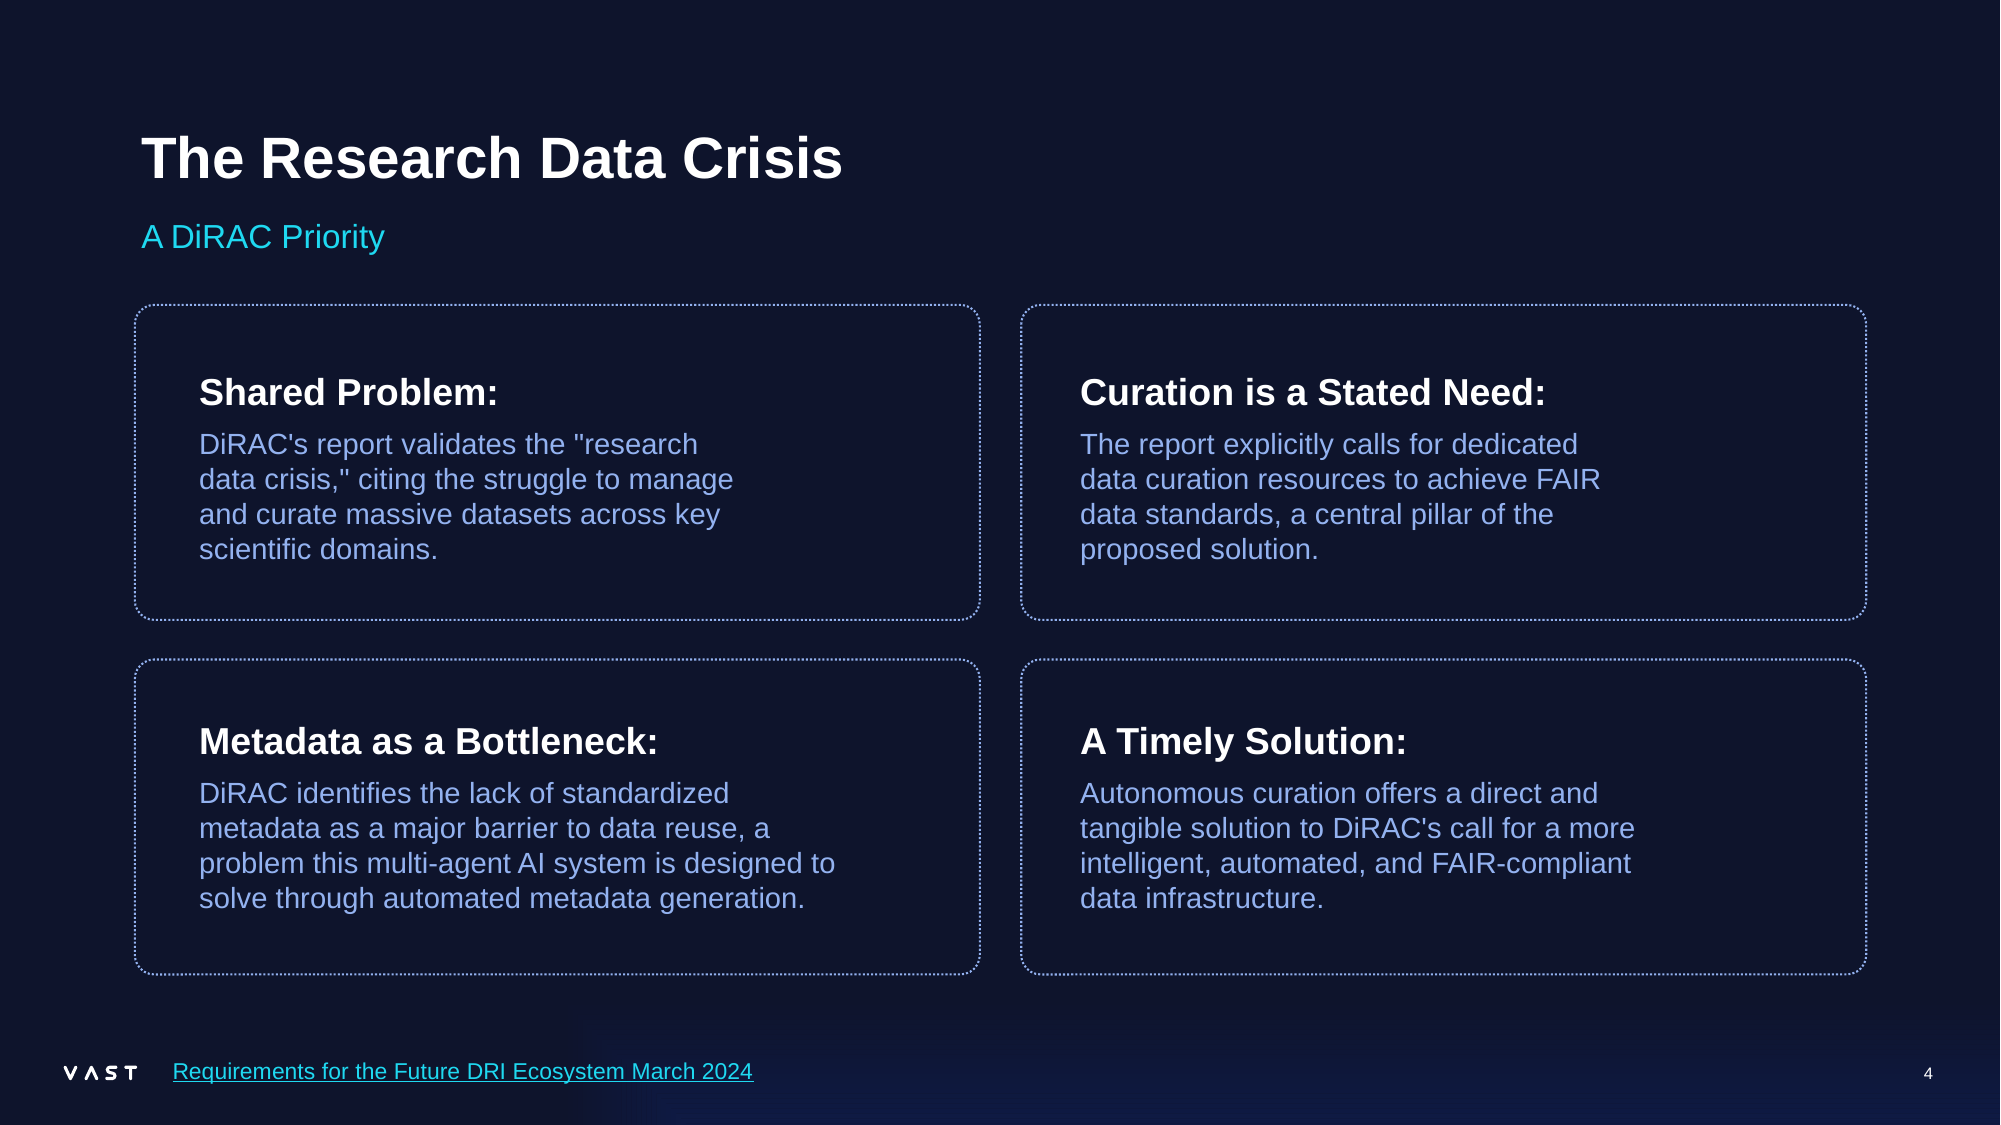

The Research Data Crisis
A DiRAC Priority

Shared Problem:
DiRAC's report validates the "research data crisis," citing the struggle to manage and curate massive datasets across key scientific domains.
Curation is a Stated Need:
The report explicitly calls for dedicated data curation resources to achieve FAIR data standards, a central pillar of the proposed solution.

Metadata as a Bottleneck:
DiRAC identifies the lack of standardized metadata as a major barrier to data reuse, a problem this multi-agent AI system is designed to solve through automated metadata generation.
A Timely Solution:
Autonomous curation offers a direct and tangible solution to DiRAC's call for a more intelligent, automated, and FAIR-compliant data infrastructure.
Requirements for the Future DRI Ecosystem March 2024
4